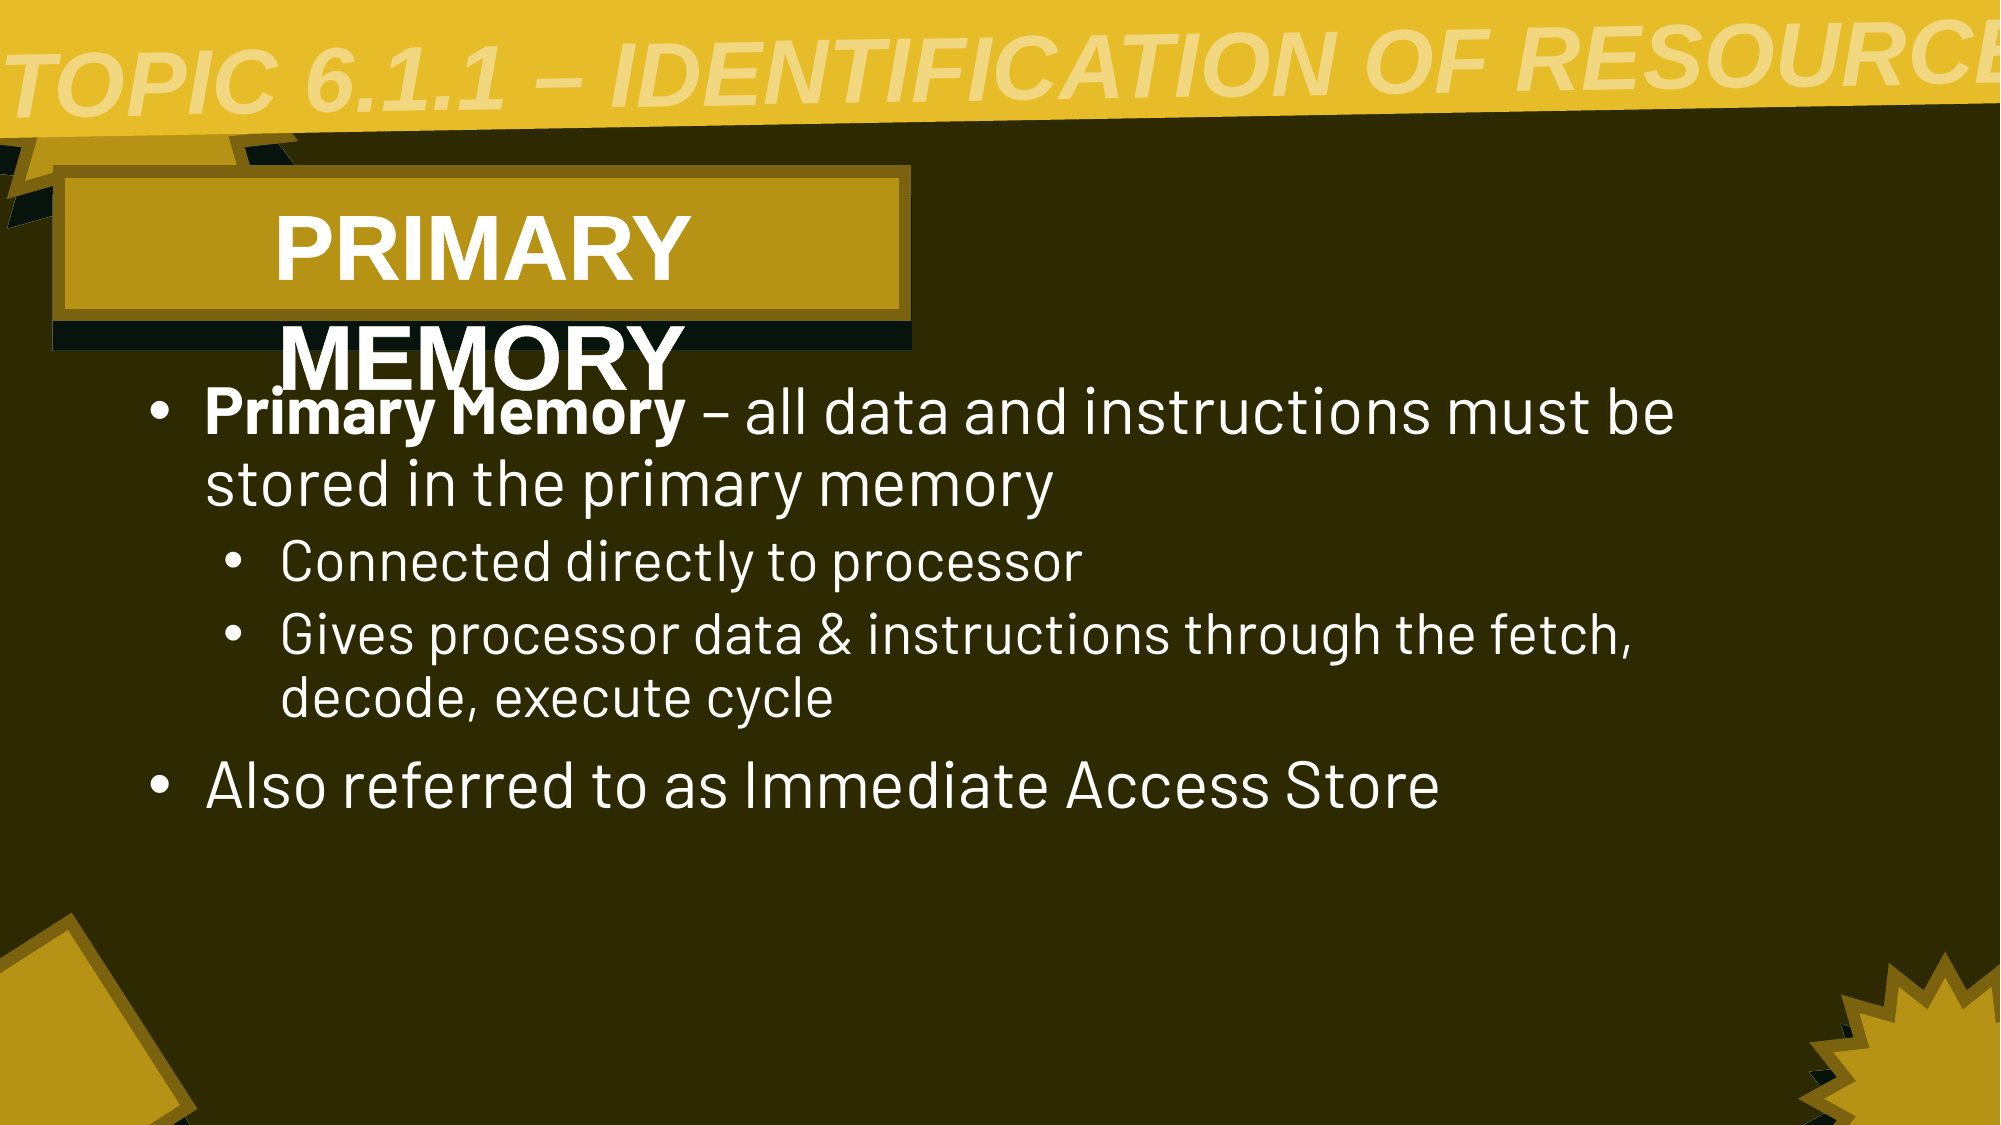

TOPIC 6.1.1 – IDENTIFICATION OF RESOURCES

PRIMARY MEMORY
Primary Memory – all data and instructions must be stored in the primary memory
Connected directly to processor
Gives processor data & instructions through the fetch, decode, execute cycle
Also referred to as Immediate Access Store